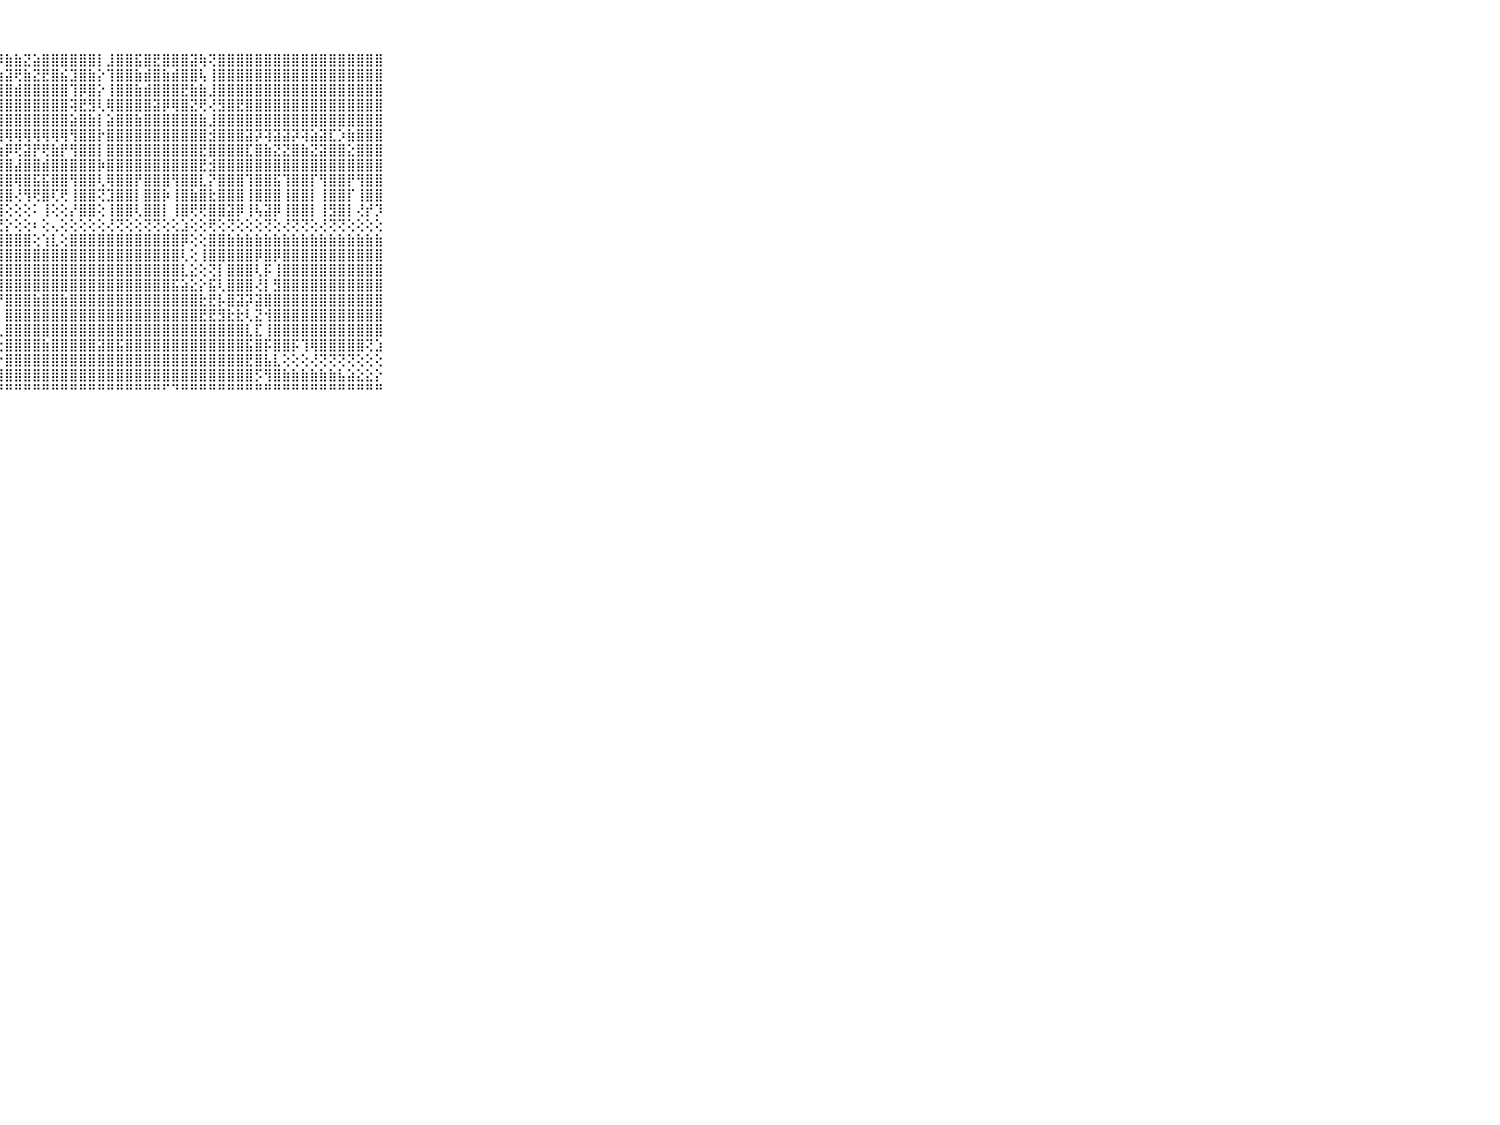

⠀⠀⠀⠀⠀⠀⠀⠀⠀⠀⠀⠀⠀⠀⠀⠀⠀⠀⠁⢁⠀⠀⠀⢕⢕⣾⣿⡿⣷⣷⣝⣵⣿⣿⣿⣿⣿⣿⡇⣸⣿⣿⣯⣿⣟⣿⣿⣿⣽⢷⢝⣿⣿⣿⣿⣿⣿⣿⣿⣿⣿⣿⣿⣿⣿⣿⣿⣿⣿⠀⠀⠀⠀⠀⠀⠀⠀⠀⠀⠀⠀
⠀⠀⠀⠀⠀⠀⠀⠀⠀⠀⠀⠀⠀⠀⠀⠀⠀⠀⢄⢕⢀⠀⢀⢕⣱⣜⢟⣵⣽⢟⣷⣝⣟⣿⣮⣹⣿⣷⡕⢹⣿⣿⣷⣾⣿⣷⣾⣿⣿⢧⢸⣿⣿⣿⣿⣿⣿⣿⣿⣿⣿⣿⣿⣿⣿⣿⣿⣿⣿⠀⠀⠀⠀⠀⠀⠀⠀⠀⠀⠀⠀
⠀⠀⠀⠀⠀⠀⠀⠀⠀⠀⠀⠀⠀⠀⠀⠀⠀⠀⢕⢕⢅⠀⠐⢕⣿⡟⢻⣿⣿⣾⣿⣿⣿⣿⣿⢹⡿⣿⡕⢸⣿⣿⣷⣾⣿⣿⣿⣟⣷⣷⣸⣿⣿⣿⣿⣿⣿⣿⣿⣿⣿⣿⣿⣿⣿⣿⣿⣿⣿⠀⠀⠀⠀⠀⠀⠀⠀⠀⠀⠀⠀
⠀⠀⠀⠀⠀⠀⠀⠀⠀⠀⠀⠀⠀⠀⠀⠀⠀⠀⢕⢕⢔⠀⢄⢸⡷⢾⢿⣿⣿⣿⣿⣿⣿⣿⣿⢽⣟⣻⢇⢿⣿⣿⣿⣿⣽⡿⢿⣿⣝⢟⢜⣻⣿⣟⣿⣿⣿⣿⣿⣿⣿⣿⣿⣿⣿⣿⣿⣿⣿⠀⠀⠀⠀⠀⠀⠀⠀⠀⠀⠀⠀
⠀⠀⠀⠀⠀⠀⠀⠀⠀⠀⠀⠀⠀⠀⠀⠀⠀⢕⢕⢕⢕⠀⢕⢜⣾⣯⣽⣿⣿⣿⣿⣿⣿⣿⣿⣵⣿⣷⡇⣵⣿⣿⣷⣿⣿⣿⣿⣿⣿⣷⣸⣿⣿⣿⣿⣿⣿⣿⣿⣿⣿⣿⣿⣿⣿⣿⣿⣿⣿⠀⠀⠀⠀⠀⠀⠀⠀⠀⠀⠀⠀
⠀⠀⠀⠀⠀⠀⠀⠀⠀⠀⠀⠀⠀⠀⠀⠀⢔⢕⢕⢕⢕⢕⢕⢸⣿⣿⢿⢿⢿⢿⢿⢿⢿⢿⢿⢻⣿⣿⡗⣿⣿⣿⣿⣿⣿⣿⣿⣿⣿⣿⣺⣿⣿⣿⣽⡽⢽⣽⣽⡽⢽⣵⣽⣏⡱⣷⣿⣿⣿⠀⠀⠀⠀⠀⠀⠀⠀⠀⠀⠀⠀
⠀⠀⠀⠀⠀⠀⠀⠀⠀⠀⠀⠀⠀⠀⠀⠀⢕⢕⢕⢕⢕⢕⢕⢸⣿⣿⢜⣱⡿⢟⣽⡟⢟⣷⡟⢻⣿⣿⡇⣿⣿⣿⣿⣿⣿⣿⣿⣿⣿⣟⣿⣿⣿⣿⣏⣿⣷⣝⣝⣿⣷⣝⣽⣿⣿⣕⣿⣿⣿⠀⠀⠀⠀⠀⠀⠀⠀⠀⠀⠀⠀
⠀⠀⠀⠀⠀⠀⠀⠀⠀⠀⠀⠀⠀⠀⠀⠀⢕⢕⢕⢕⢕⢕⢕⢸⣿⣿⣾⣿⣿⣼⣿⣿⣾⣿⣿⣿⣿⣿⡷⣿⣿⣿⣿⣿⣿⣿⣿⣿⣿⣟⣺⣿⣿⣿⣿⣿⣿⣿⣿⣿⣿⣿⣿⣿⣿⣿⣿⣿⣿⠀⠀⠀⠀⠀⠀⠀⠀⠀⠀⠀⠀
⠀⠀⠀⠀⠀⠀⠀⠀⠀⠀⠀⠀⠀⠀⢕⢕⢕⢕⢕⢕⢕⢕⢕⢸⣿⣿⣻⣿⣿⢿⣿⣯⣯⣿⣿⢻⣿⣿⢇⢿⣿⣿⡟⣿⣿⣿⢻⣿⣿⣇⡝⣿⣿⣿⢹⣿⣿⣯⢹⣿⣿⡏⢻⣿⣿⡟⢻⣿⣿⠀⠀⠀⠀⠀⠀⠀⠀⠀⠀⠀⠀
⠀⠀⠀⠀⠀⠀⠀⠀⠀⠀⠀⠀⢀⠀⢕⢕⢕⢕⢕⢕⢕⢕⢕⢸⣿⢿⣿⣿⣿⢜⢻⢟⣿⢏⢟⢸⣿⣿⢝⣹⣿⣿⡇⣿⣿⡷⢸⣿⣷⣿⣗⣿⣿⣿⢸⣿⣿⣿⢸⣿⣿⡇⢸⣿⣿⡏⢸⣿⣿⠀⠀⠀⠀⠀⠀⠀⠀⠀⠀⠀⠀
⠀⠀⠀⠀⠀⠀⠀⠀⠀⠀⠀⠕⢔⢅⢸⡇⢕⢕⢕⢕⢕⢕⢕⢕⡇⠀⠑⢿⢕⢕⢕⠅⢸⢕⢕⡜⣿⣿⢕⢸⣿⣿⢇⣿⣿⡇⢸⣿⢟⢟⣿⣿⣽⡿⢸⢧⣽⡿⢸⣿⣿⡇⢸⣻⣿⡇⢜⡞⡹⠀⠀⠀⠀⠀⠀⠀⠀⠀⠀⠀⠀
⠀⠀⠀⠀⠀⠀⠀⠀⠀⠀⠀⣀⣀⣀⣕⣑⣕⣕⣕⣕⣕⣕⢕⢕⡜⠐⢄⢜⡕⢕⢕⠆⢕⢄⢕⢕⢕⢕⢕⢜⢝⢕⢕⢝⢝⢕⢕⣱⢕⢕⢟⢕⢝⢕⢕⢕⢝⢕⢜⢝⢝⢕⢜⢝⢝⢕⢕⢕⢕⠀⠀⠀⠀⠀⠀⠀⠀⠀⠀⠀⠀
⠀⠀⠀⠀⠀⠀⠀⠀⠀⠀⠀⣿⣿⣿⣿⣿⣿⣿⣿⣿⣿⣿⣿⣿⡇⢀⣱⣿⣿⣿⣿⢕⢱⣇⢕⣿⣿⣿⣿⣿⣿⣿⣿⣿⣿⣿⣿⡿⢕⢕⣿⣿⣷⣷⣷⣷⣷⣷⣷⣷⣷⣷⣷⣷⣷⣷⣷⣷⣷⠀⠀⠀⠀⠀⠀⠀⠀⠀⠀⠀⠀
⠀⠀⠀⠀⠀⠀⠀⠀⠀⠀⠀⣿⣿⣿⣿⣿⣿⣿⣿⣿⣿⣿⣿⣿⡇⢕⢿⣿⣿⣿⣿⣿⣿⣿⣿⣿⣿⣿⣿⣿⣿⣿⣿⣿⣿⣿⣿⢇⢕⢸⣿⣿⣿⣿⣿⡿⣿⡿⣿⣿⣿⣿⣿⣿⣿⣿⣿⣿⣿⠀⠀⠀⠀⠀⠀⠀⠀⠀⠀⠀⠀
⠀⠀⠀⠀⠀⠀⠀⠀⠀⠀⠀⣿⣿⣿⢜⣻⣿⣿⣿⣿⣿⣿⣿⣿⣷⣷⣿⣿⣿⣿⣿⣿⣿⣿⣿⣿⣿⣿⣿⣿⣿⣿⣿⣿⣿⣿⣿⣇⣕⢕⢝⡇⣿⣿⣿⢇⡯⢸⣿⣿⣿⣿⣿⣿⣿⣿⣿⣿⣿⠀⠀⠀⠀⠀⠀⠀⠀⠀⠀⠀⠀
⠀⠀⠀⠀⠀⠀⠀⠀⠀⠀⠀⣿⣿⣿⣿⣿⣿⣿⣿⣿⣿⣿⣿⣿⣿⣿⣿⣿⣿⣿⣿⣿⣿⣿⣿⣿⣿⣿⣿⣿⣿⣿⣿⣿⣿⣿⣯⣵⣕⡕⣯⢇⣿⣿⣿⢜⡇⣻⣿⣿⣿⣿⣿⣿⣿⣿⣿⣿⣿⠀⠀⠀⠀⠀⠀⠀⠀⠀⠀⠀⠀
⠀⠀⠀⠀⠀⠀⠀⠀⠀⠀⠀⡝⣿⣿⣿⣿⣿⣿⡟⣿⣿⣿⣿⣿⡟⣿⣿⡟⣿⣿⣿⣷⣿⣿⣷⣿⣿⣿⣿⣿⣿⣿⣿⣿⣿⣿⣿⣿⣿⣗⣟⡧⣿⣽⡽⣽⣿⣿⣿⣿⣿⣿⣿⣿⣿⣿⣿⣿⣿⠀⠀⠀⠀⠀⠀⠀⠀⠀⠀⠀⠀
⠀⠀⠀⠀⠀⠀⠀⠀⠀⠀⠀⣷⢸⣿⣿⣿⣿⣿⡇⣿⣿⣿⣿⣿⡇⣿⣿⡇⣿⣿⣿⣿⣿⣿⣿⣿⣿⣿⣿⣿⣿⣿⣿⣿⣿⣿⣿⣿⣿⣟⣟⣻⣗⣗⢇⣝⢺⣿⣿⣿⣿⣿⣿⣿⣿⣿⣿⣿⣿⠀⠀⠀⠀⠀⠀⠀⠀⠀⠀⠀⠀
⠀⠀⠀⠀⠀⠀⠀⠀⠀⠀⠀⣽⡜⣿⣿⣟⣟⣟⡇⣿⣿⣿⣿⡿⢱⣿⣿⢇⣿⣿⣿⣿⣿⣿⣿⣿⣿⣿⣿⣿⣿⣿⣿⣿⣿⣿⣿⣿⣿⣿⣿⣿⣿⣿⣇⣏⢸⣿⣿⣿⣿⣿⣿⣿⣿⣿⣿⣿⣿⠀⠀⠀⠀⠀⠀⠀⠀⠀⠀⠀⠀
⠀⠀⠀⠀⠀⠀⠀⠀⠀⠀⠀⣿⣧⢸⣿⣿⣿⣿⡕⣿⣿⣿⣿⡿⢸⣿⣿⢕⣿⣿⣿⣿⣷⣿⣿⣿⣿⣿⣽⣿⣯⣿⣿⣿⣿⣿⣿⣿⣿⣿⣿⣿⣿⣿⣯⣿⡯⣿⣿⡯⢹⢿⣿⣿⣿⣿⣿⢝⣱⠀⠀⠀⠀⠀⠀⠀⠀⠀⠀⠀⠀
⠀⠀⠀⠀⠀⠀⠀⠀⠀⠀⠀⣿⣿⢕⣿⣿⣿⣿⡇⢟⢟⣟⣟⡇⢜⡻⢿⡕⣿⣿⣿⣿⣿⣿⣿⣿⣿⣿⣿⣿⣿⣿⣿⣿⣿⣿⣿⣿⣿⣿⣿⣿⣿⣿⣟⣿⣧⣇⢕⢕⢕⢜⢝⢝⢝⢝⢕⢕⢕⠀⠀⠀⠀⠀⠀⠀⠀⠀⠀⠀⠀
⠀⠀⠀⠀⠀⠀⠀⠀⠀⠀⠀⣿⣿⢕⣹⣿⣽⣷⡕⣿⣿⣿⣿⡇⣿⣿⣿⣿⣿⣿⣿⣿⣿⣿⣿⣿⣿⣿⣿⣿⣿⣿⣿⣿⣿⣿⣿⣿⣿⣿⣿⣿⣿⣿⣿⡫⢻⣿⣷⣷⣷⣷⣷⣷⣧⣵⣕⣕⡕⠀⠀⠀⠀⠀⠀⠀⠀⠀⠀⠀⠀
⠀⠀⠀⠀⠀⠀⠀⠀⠀⠀⠀⠛⠛⠑⠘⠛⠛⠋⠑⠘⠛⠛⠛⠑⠛⠋⠛⠘⠛⠛⠛⠛⠛⠛⠛⠛⠛⠛⠛⠛⠛⠛⠛⠛⠛⠋⠙⠛⠛⠛⠛⠛⠛⠛⠛⠛⠛⠛⠛⠛⠛⠛⠛⠛⠛⠛⠛⠛⠛⠀⠀⠀⠀⠀⠀⠀⠀⠀⠀⠀⠀